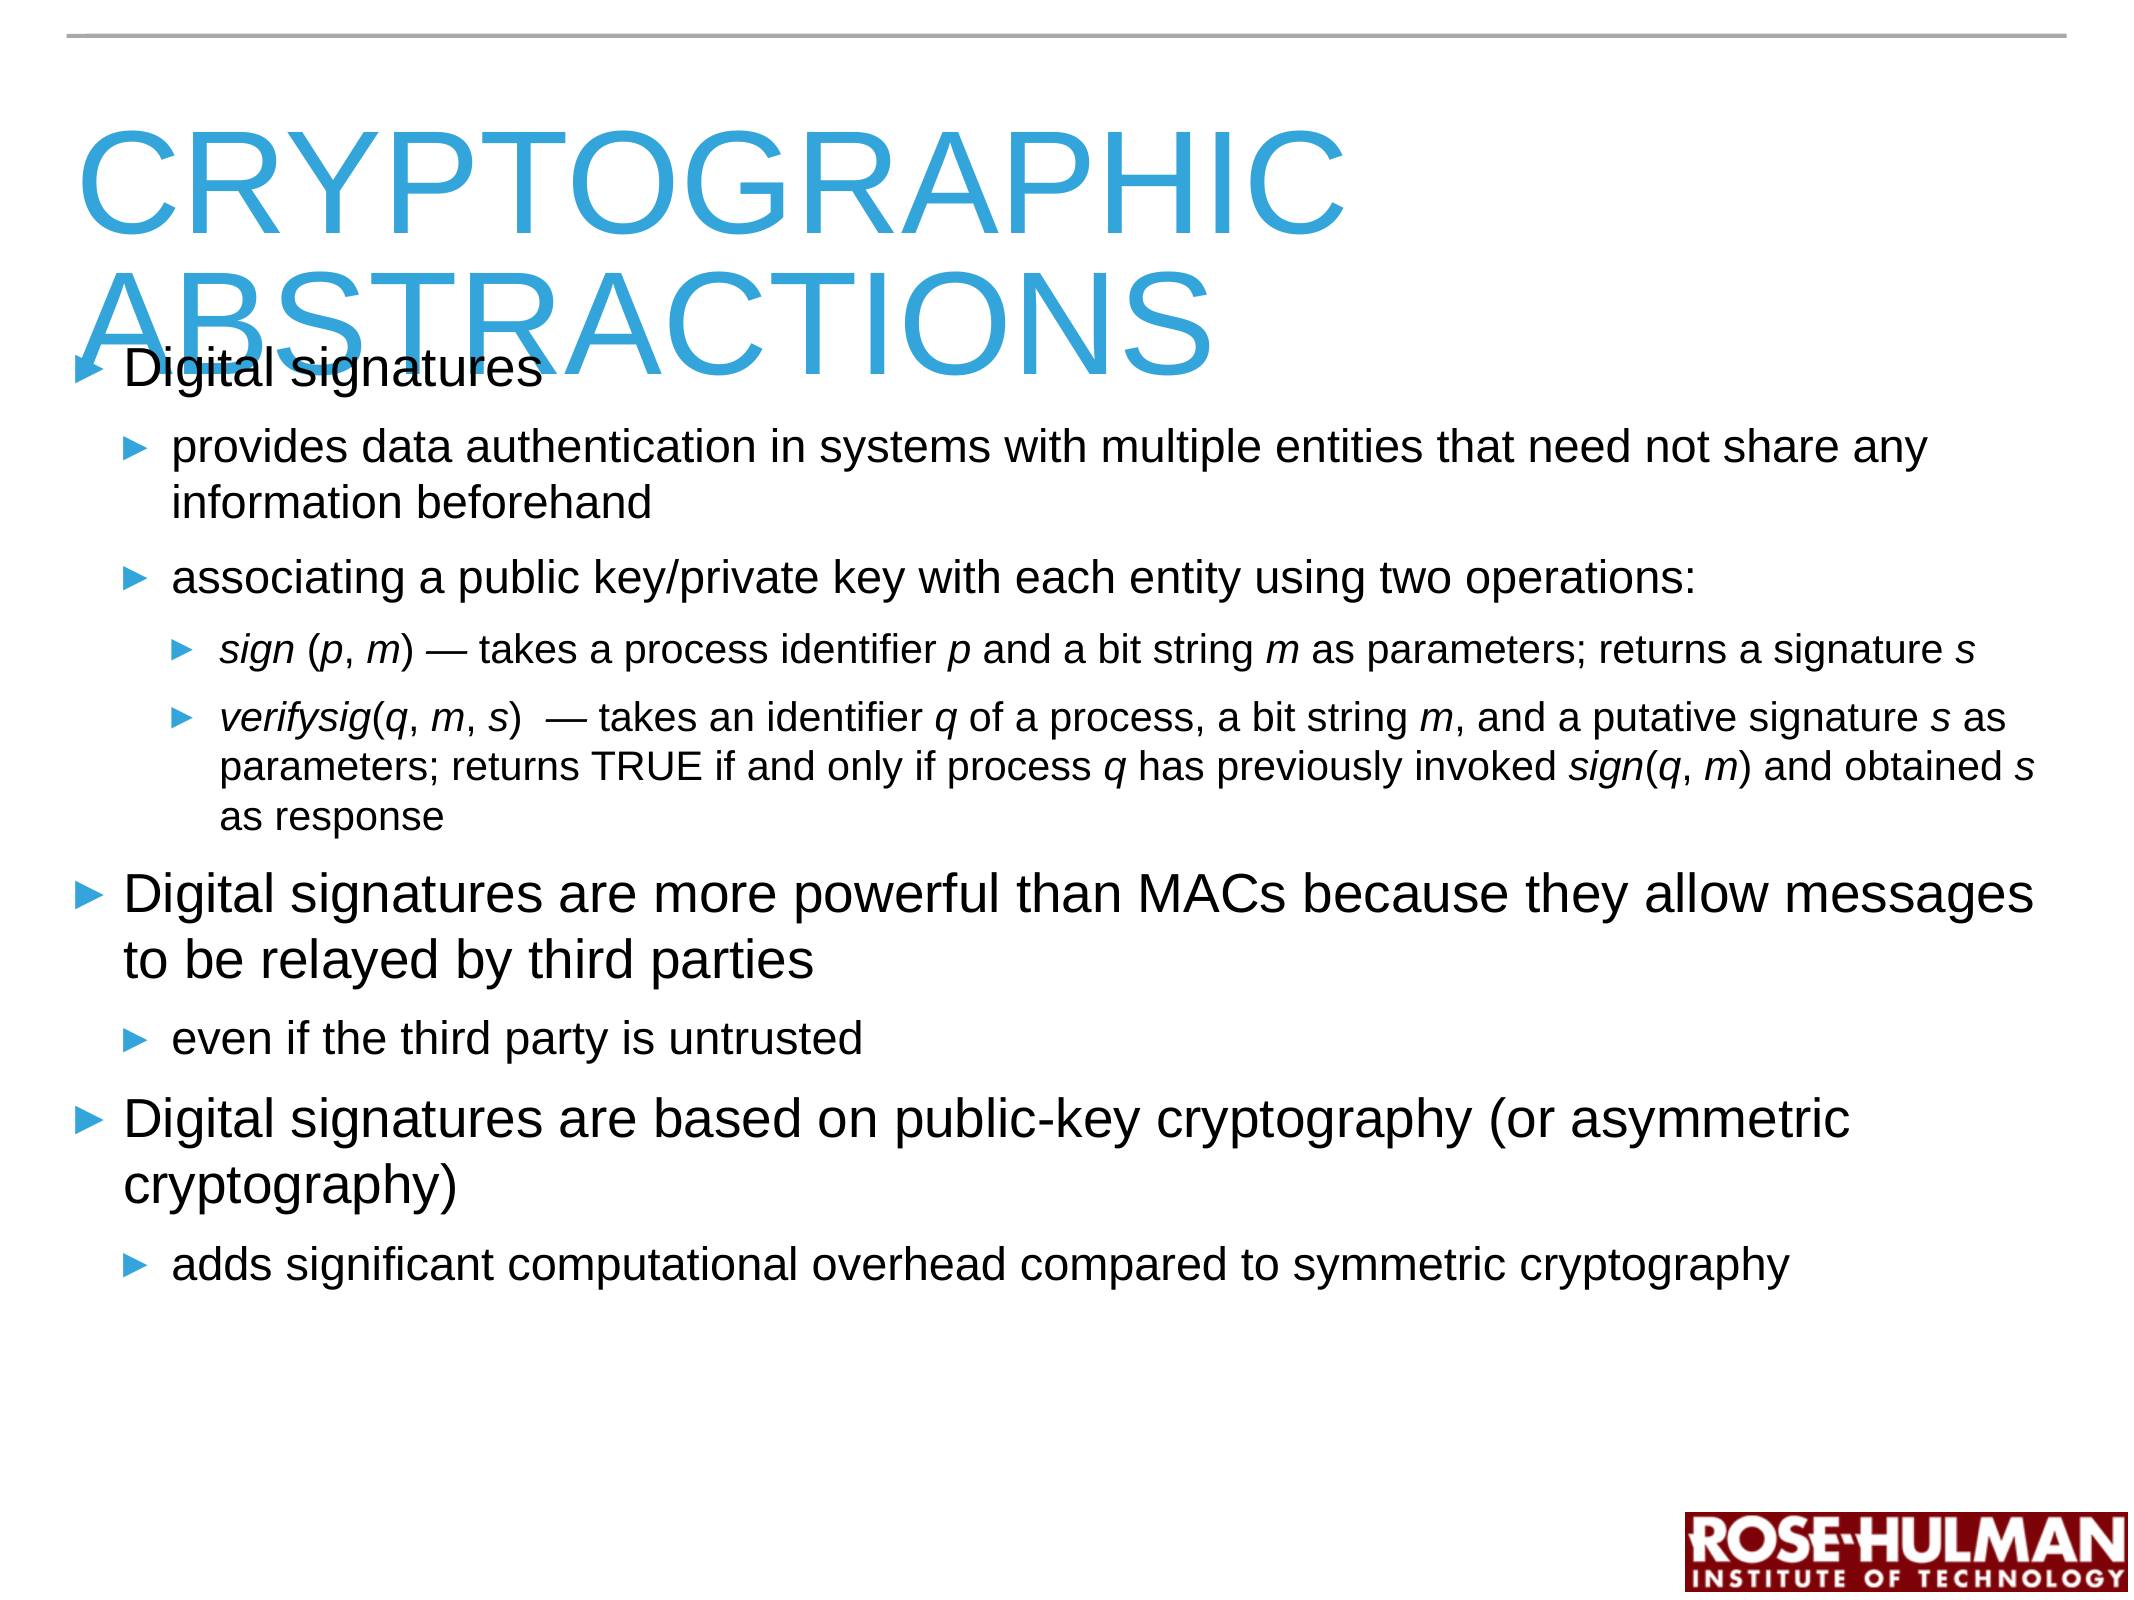

# cryptographic abstractions
Digital signatures
provides data authentication in systems with multiple entities that need not share any information beforehand
associating a public key/private key with each entity using two operations:
sign (p, m) — takes a process identifier p and a bit string m as parameters; returns a signature s
verifysig(q, m, s)  — takes an identifier q of a process, a bit string m, and a putative signature s as parameters; returns TRUE if and only if process q has previously invoked sign(q, m) and obtained s as response
Digital signatures are more powerful than MACs because they allow messages to be relayed by third parties
even if the third party is untrusted
Digital signatures are based on public-key cryptography (or asymmetric cryptography)
adds significant computational overhead compared to symmetric cryptography
36